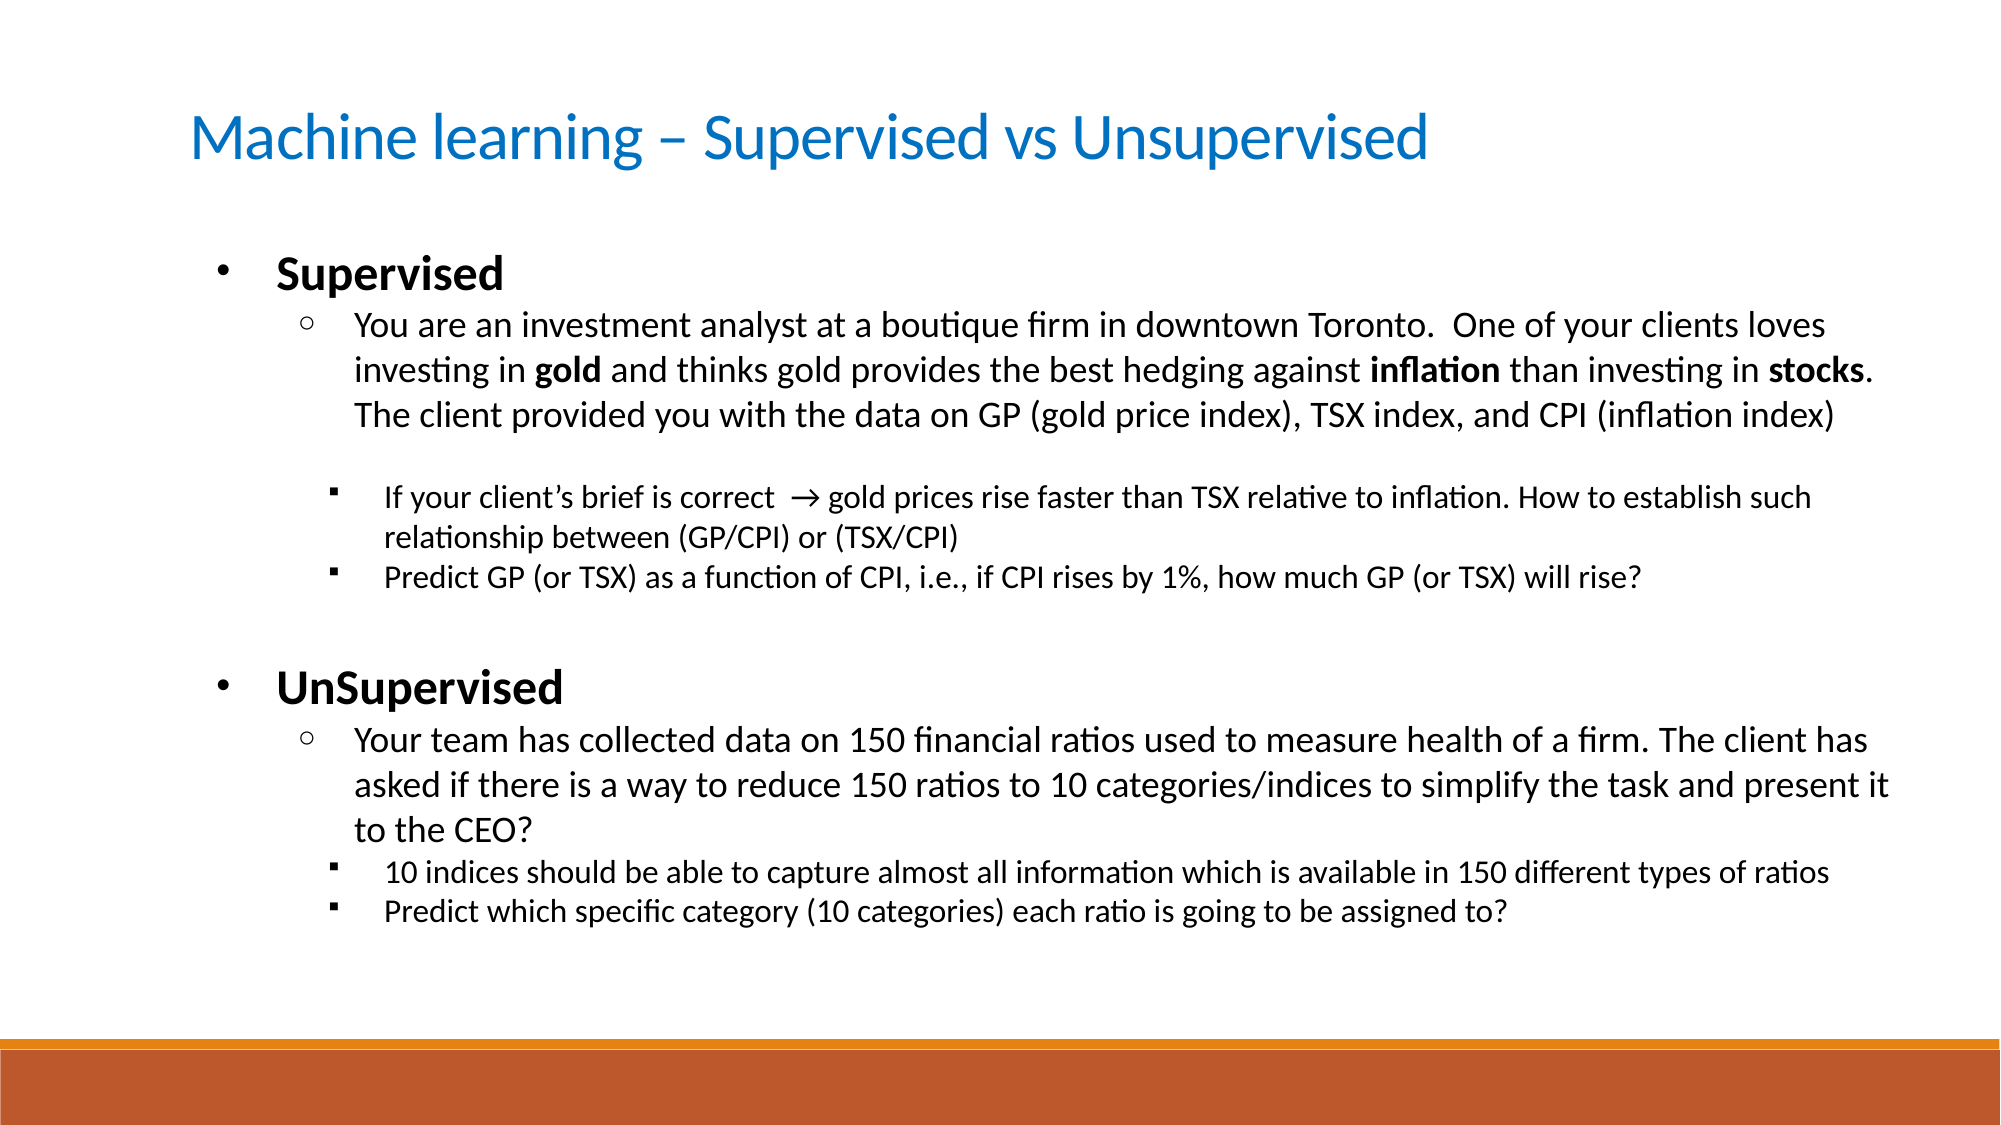

Machine learning – Supervised vs Unsupervised
Supervised
You are an investment analyst at a boutique firm in downtown Toronto.  One of your clients loves investing in gold and thinks gold provides the best hedging against inflation than investing in stocks. The client provided you with the data on GP (gold price index), TSX index, and CPI (inflation index)

If your client’s brief is correct  → gold prices rise faster than TSX relative to inflation. How to establish such relationship between (GP/CPI) or (TSX/CPI)
Predict GP (or TSX) as a function of CPI, i.e., if CPI rises by 1%, how much GP (or TSX) will rise?

UnSupervised
Your team has collected data on 150 financial ratios used to measure health of a firm. The client has asked if there is a way to reduce 150 ratios to 10 categories/indices to simplify the task and present it to the CEO?
10 indices should be able to capture almost all information which is available in 150 different types of ratios
Predict which specific category (10 categories) each ratio is going to be assigned to?